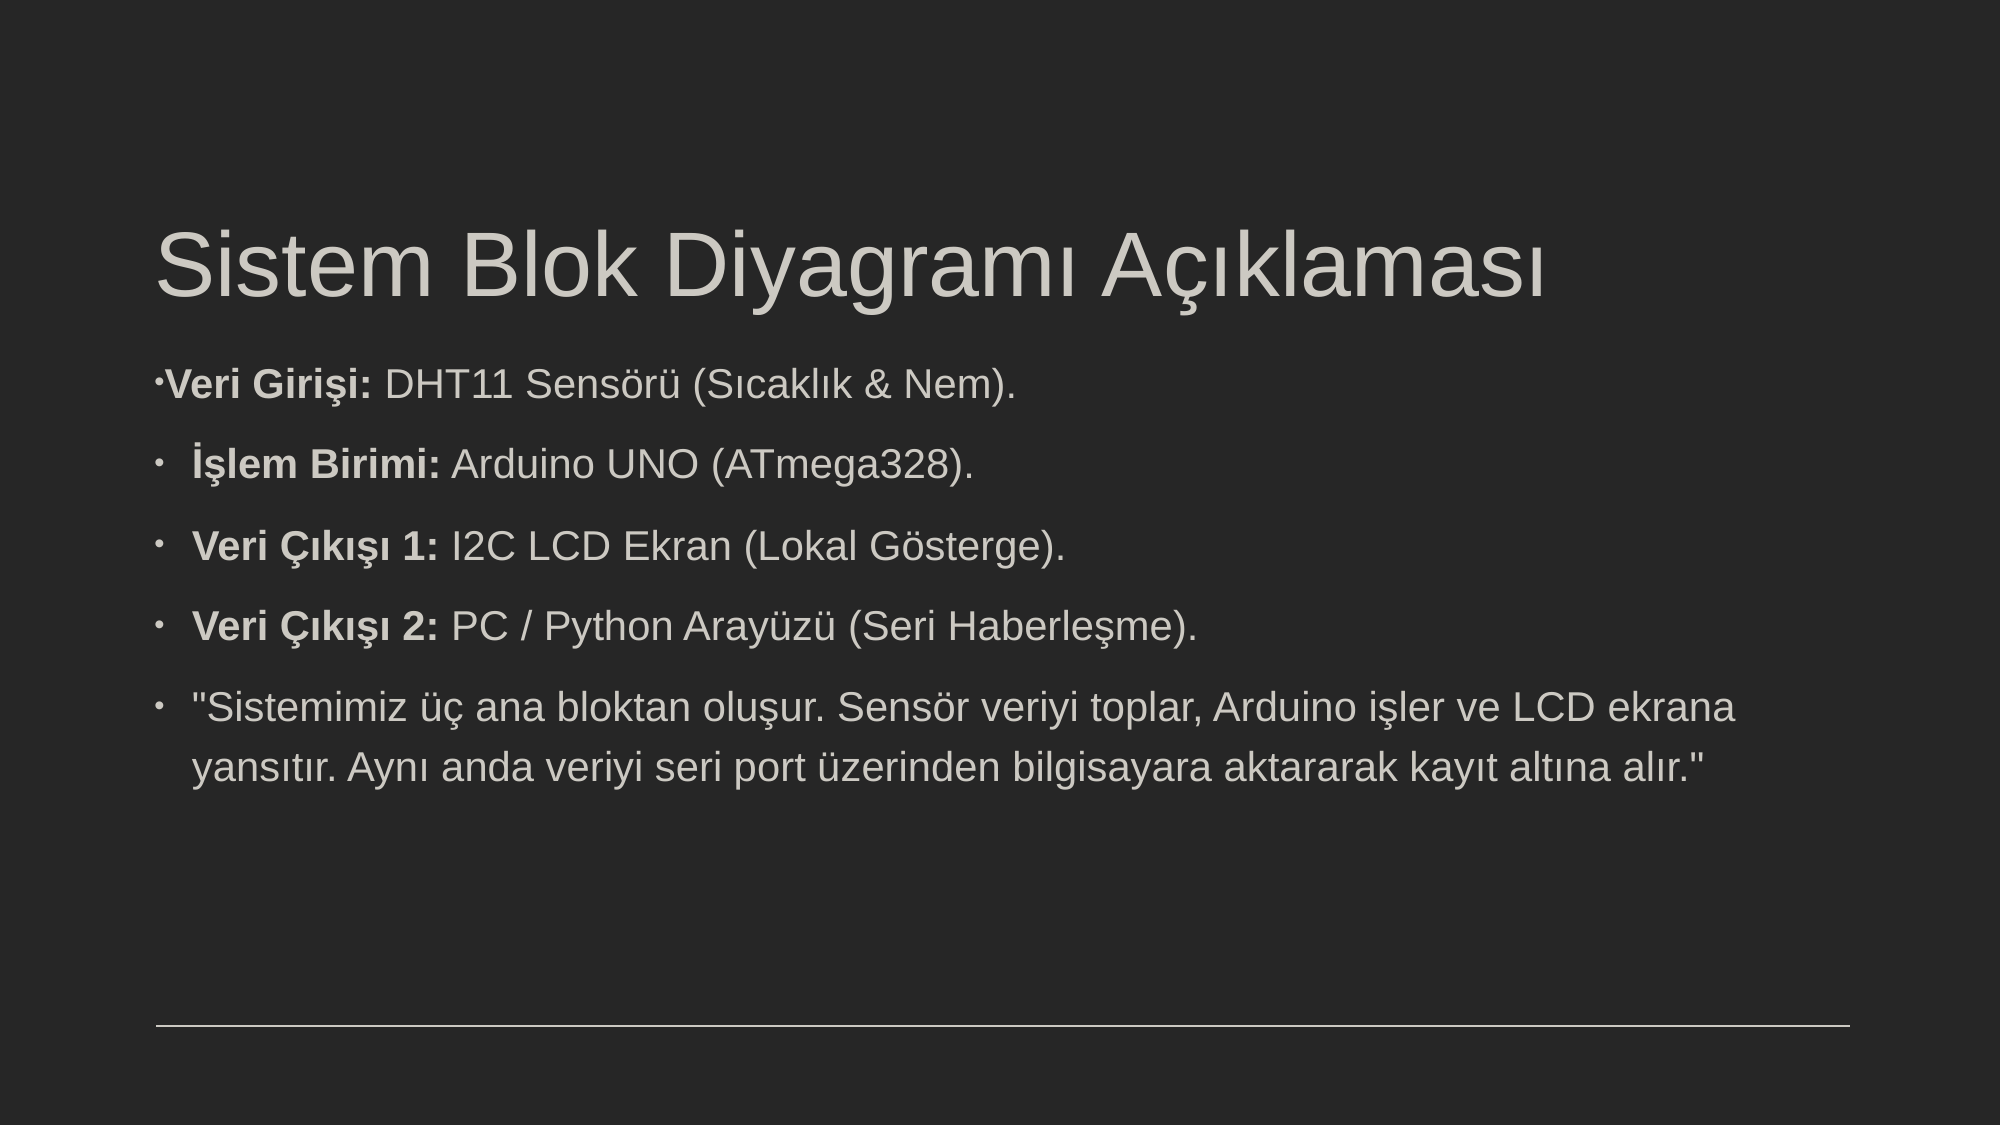

# Sistem Blok Diyagramı Açıklaması
Veri Girişi: DHT11 Sensörü (Sıcaklık & Nem).
İşlem Birimi: Arduino UNO (ATmega328).
Veri Çıkışı 1: I2C LCD Ekran (Lokal Gösterge).
Veri Çıkışı 2: PC / Python Arayüzü (Seri Haberleşme).
"Sistemimiz üç ana bloktan oluşur. Sensör veriyi toplar, Arduino işler ve LCD ekrana yansıtır. Aynı anda veriyi seri port üzerinden bilgisayara aktararak kayıt altına alır."